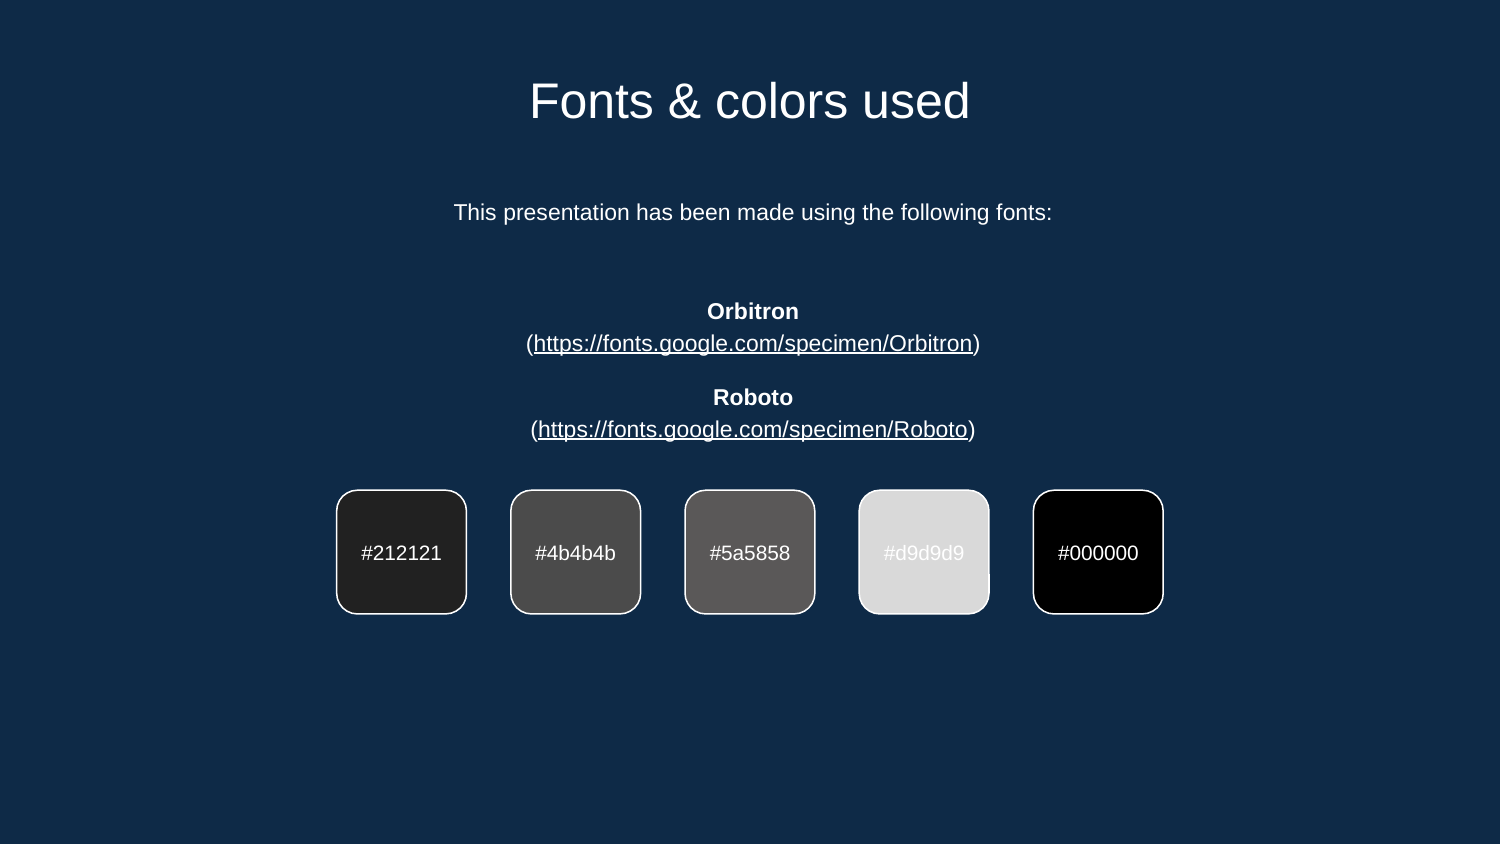

# Fonts & colors used
This presentation has been made using the following fonts:

Orbitron
(https://fonts.google.com/specimen/Orbitron)

Roboto
(https://fonts.google.com/specimen/Roboto)

#212121
#4b4b4b
#5a5858
#d9d9d9
#000000